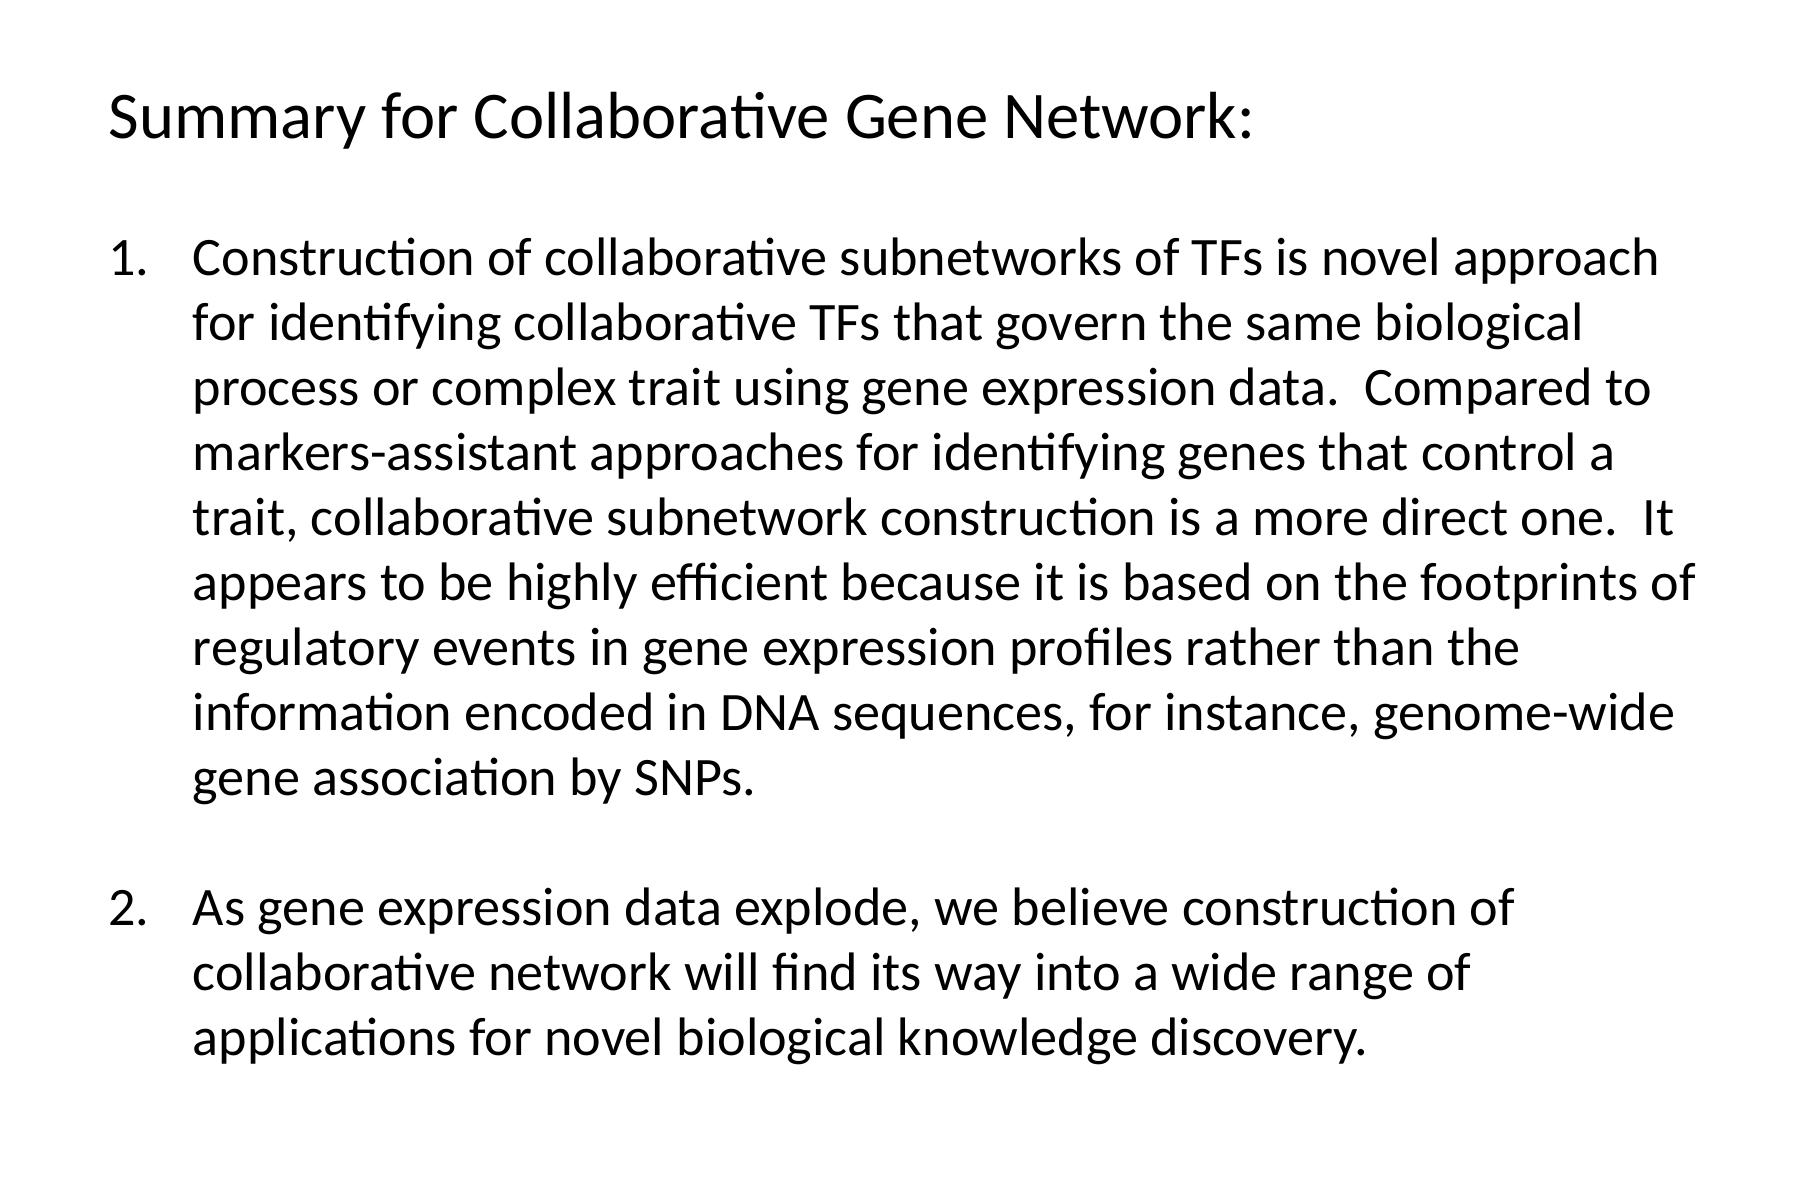

Summary for Collaborative Gene Network:

Construction of collaborative subnetworks of TFs is novel approach for identifying collaborative TFs that govern the same biological process or complex trait using gene expression data.  Compared to markers-assistant approaches for identifying genes that control a trait, collaborative subnetwork construction is a more direct one.  It appears to be highly efficient because it is based on the footprints of regulatory events in gene expression profiles rather than the information encoded in DNA sequences, for instance, genome-wide gene association by SNPs.

As gene expression data explode, we believe construction of collaborative network will find its way into a wide range of applications for novel biological knowledge discovery.